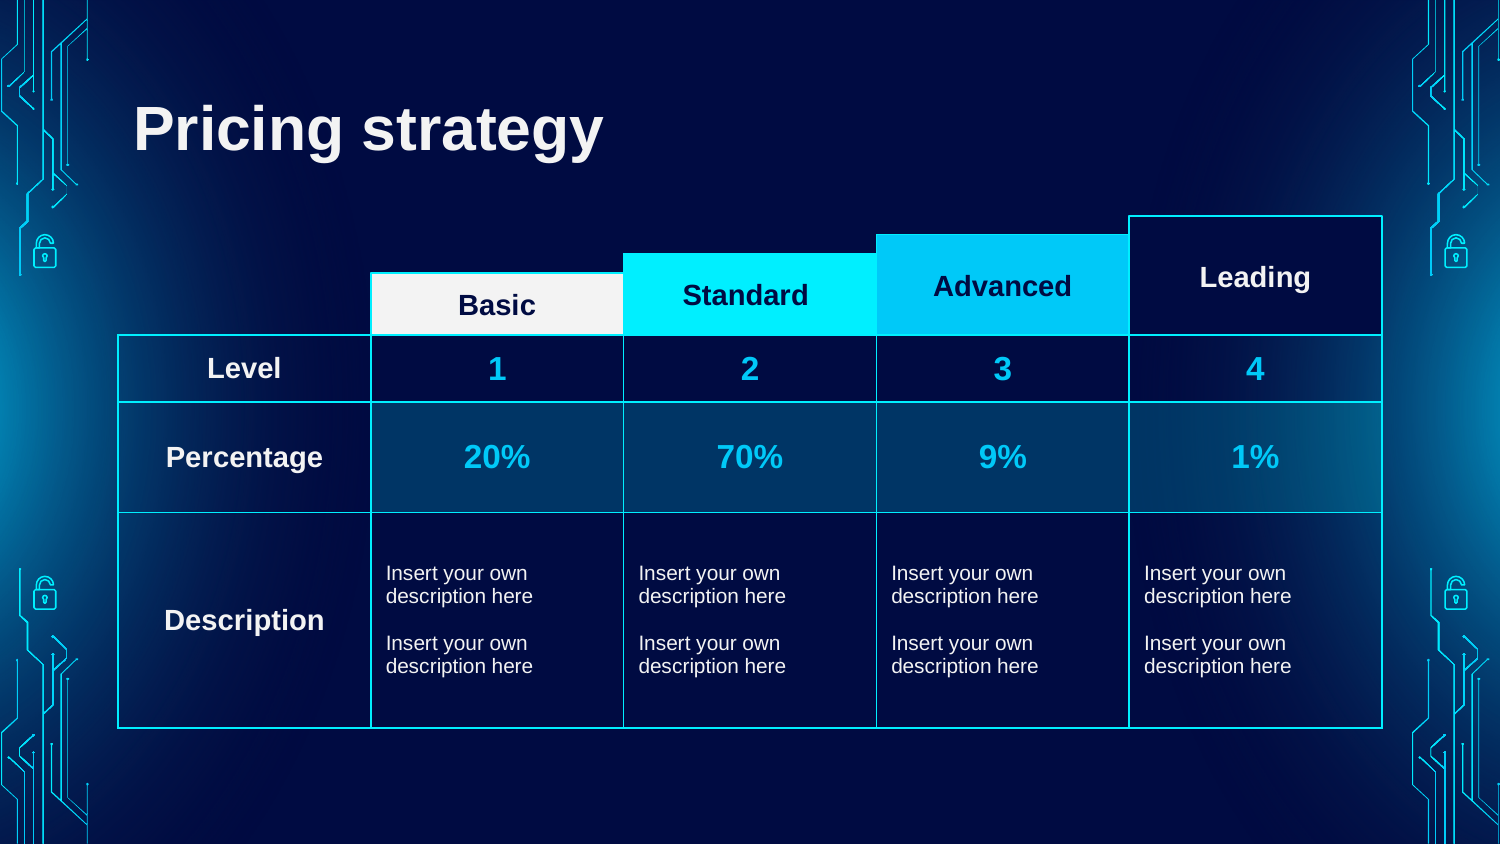

# Pricing strategy
Leading
Advanced
Standard
Basic
| Level | 1 | 2 | 3 | 4 |
| --- | --- | --- | --- | --- |
| Percentage | 20% | 70% | 9% | 1% |
| Description | Insert your own description here Insert your own description here | Insert your own description here Insert your own description here | Insert your own description here Insert your own description here | Insert your own description here Insert your own description here |